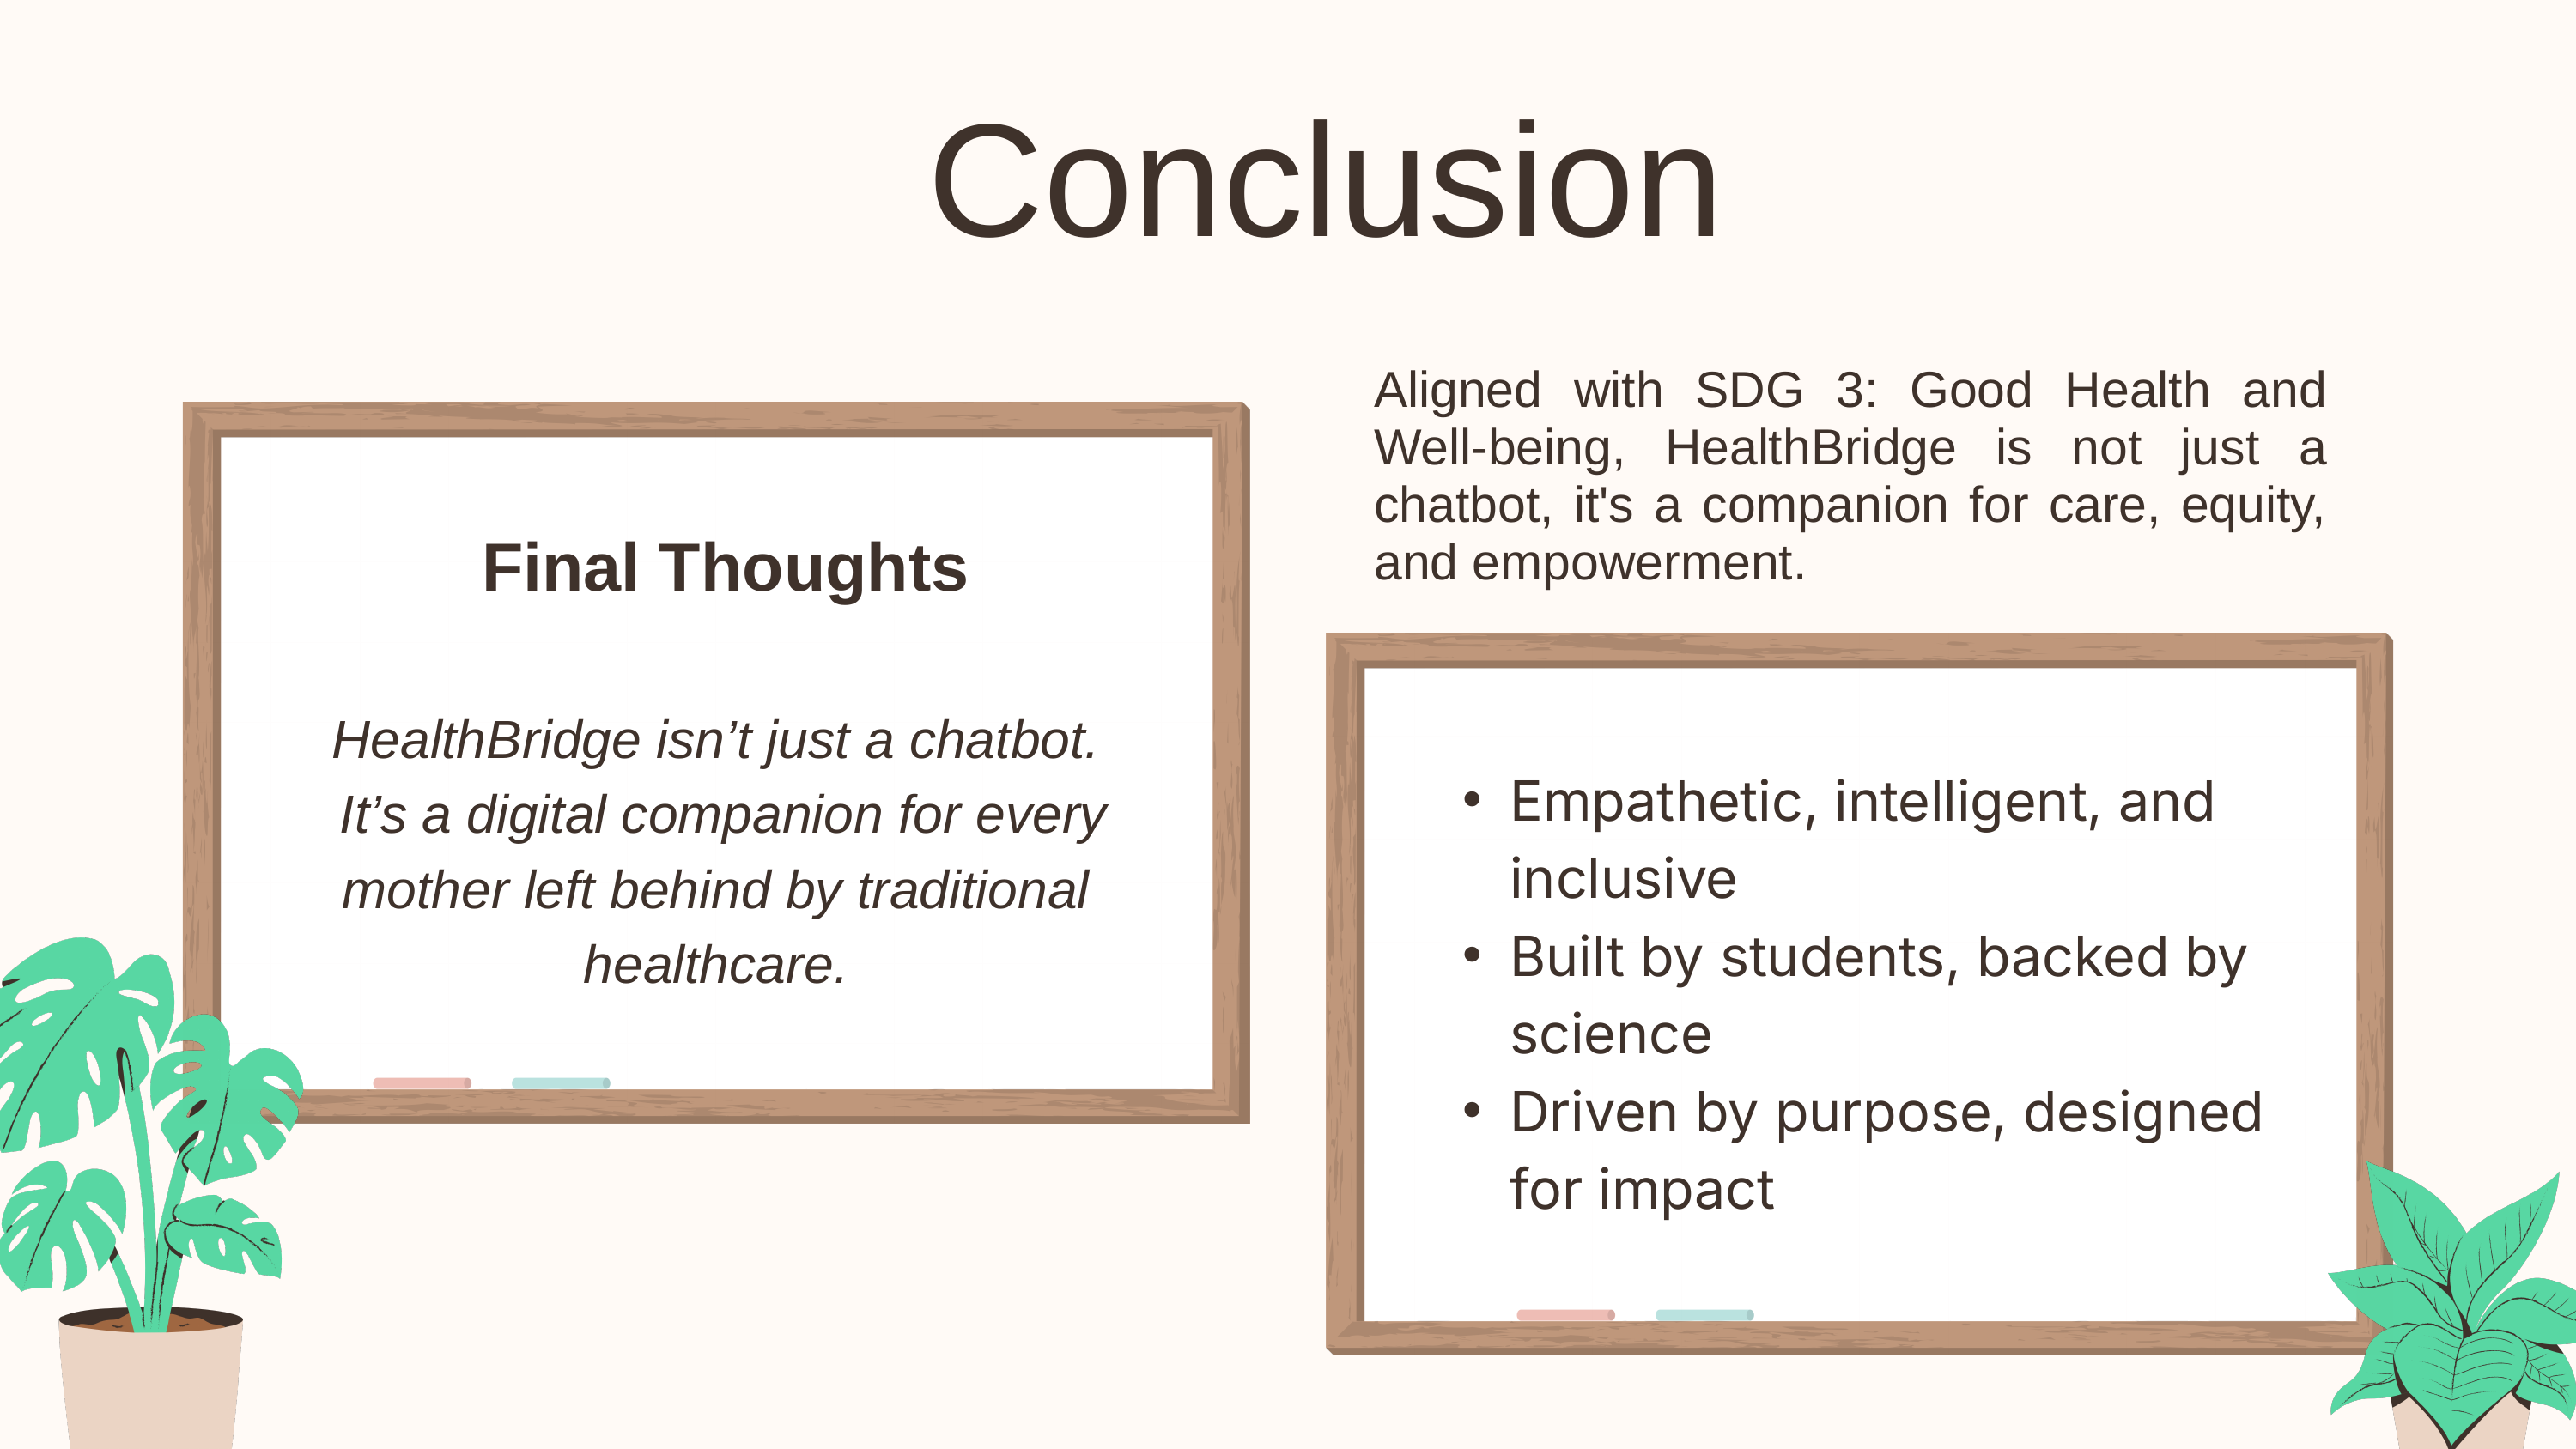

Conclusion
Aligned with SDG 3: Good Health and Well-being, HealthBridge is not just a chatbot, it's a companion for care, equity, and empowerment.

 Final Thoughts

HealthBridge isn’t just a chatbot.
 It’s a digital companion for every mother left behind by traditional healthcare.
Empathetic, intelligent, and inclusive
Built by students, backed by science
Driven by purpose, designed for impact